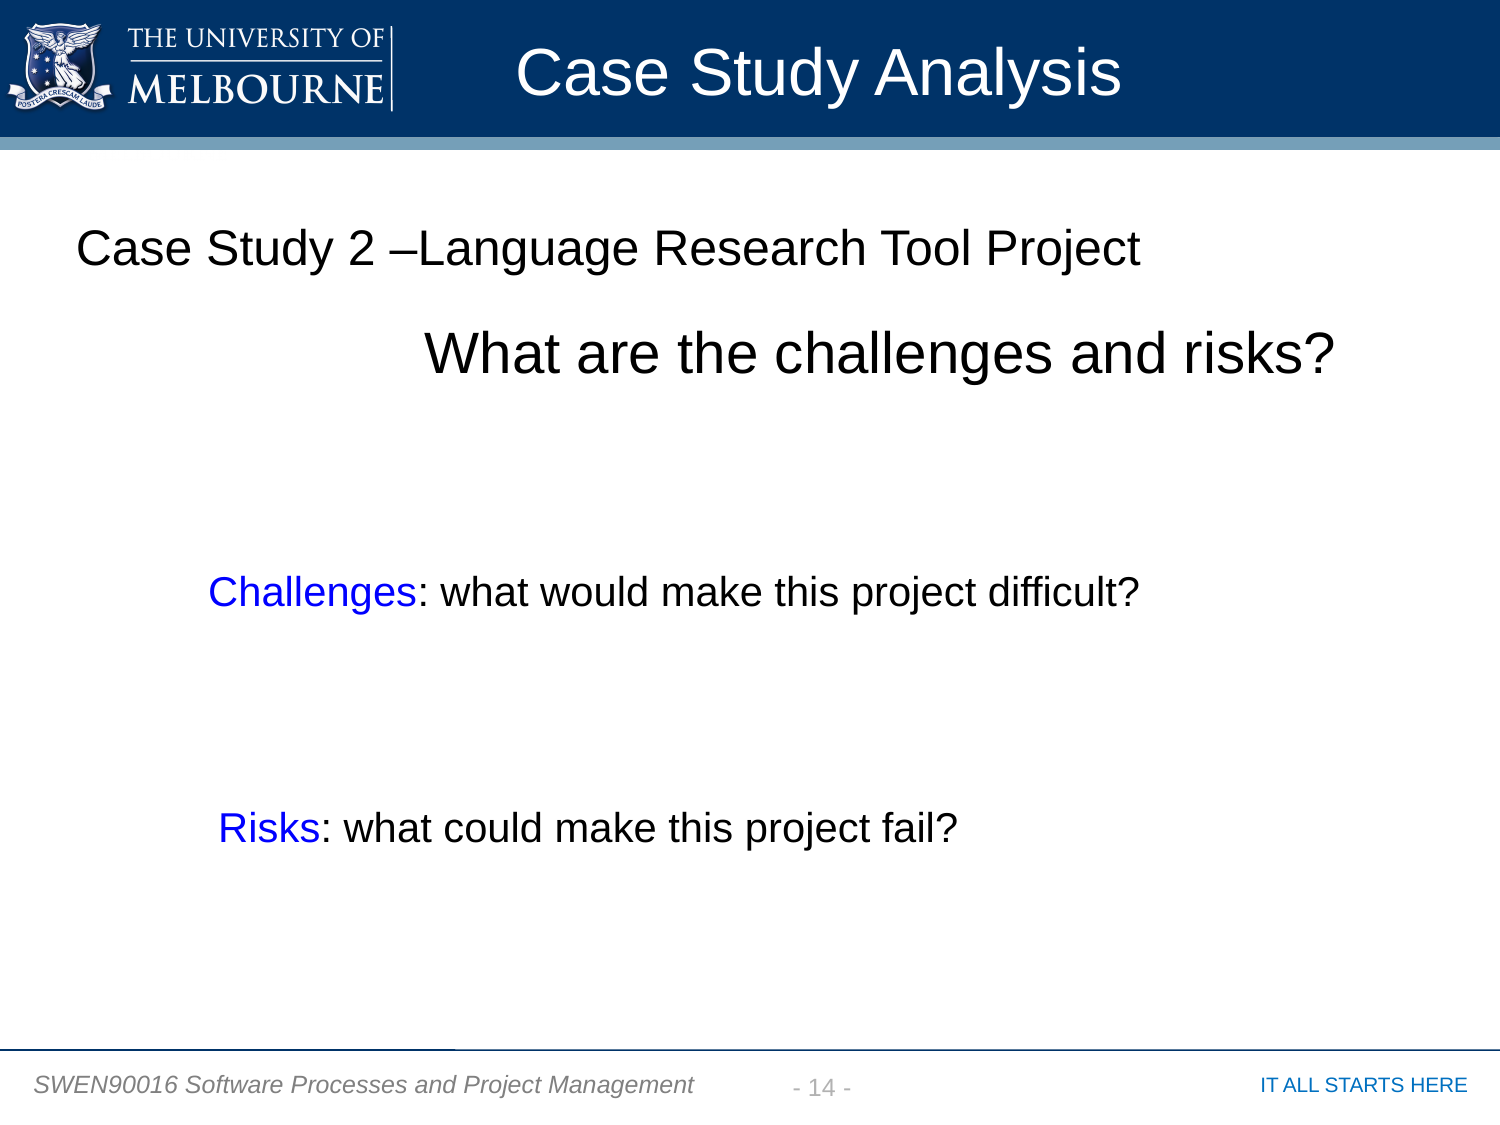

Case Study Analysis
Case Study 2 –Language Research Tool Project
What are the challenges and risks?
Challenges: what would make this project difficult?

Risks: what could make this project fail?

- 14 -